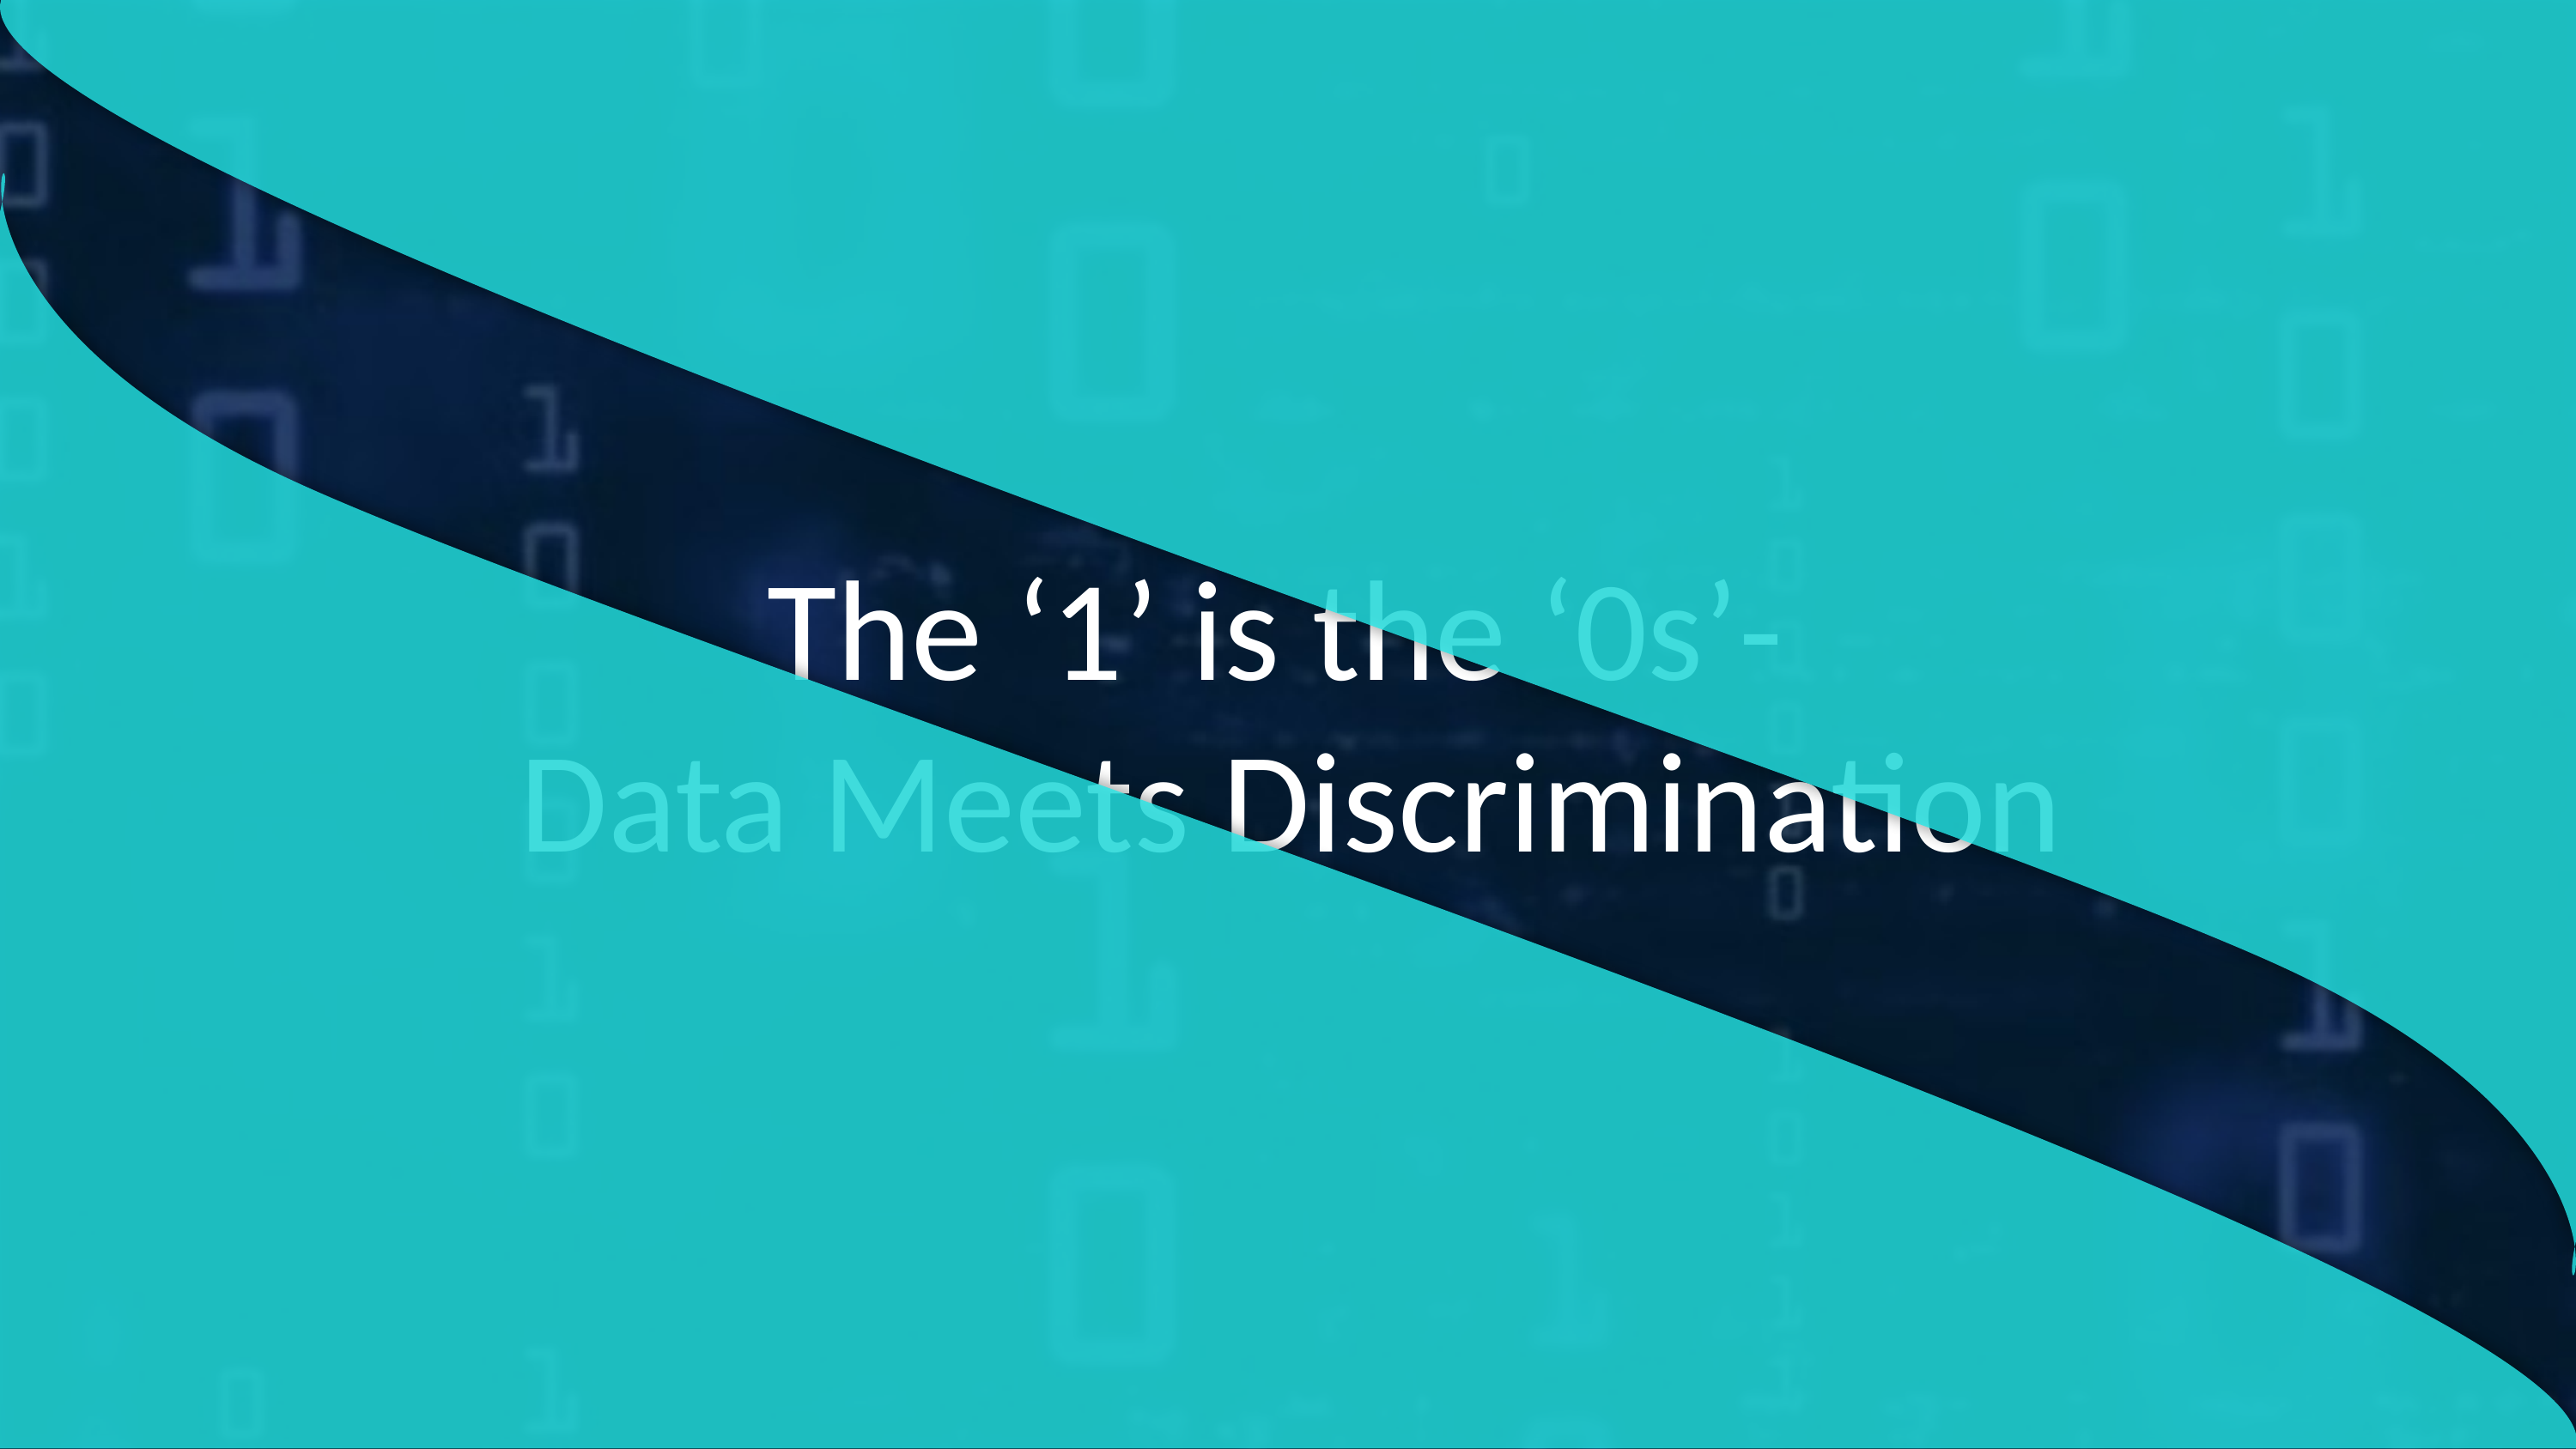

The ‘1’ is the ‘0s’-
Data Meets Discrimination